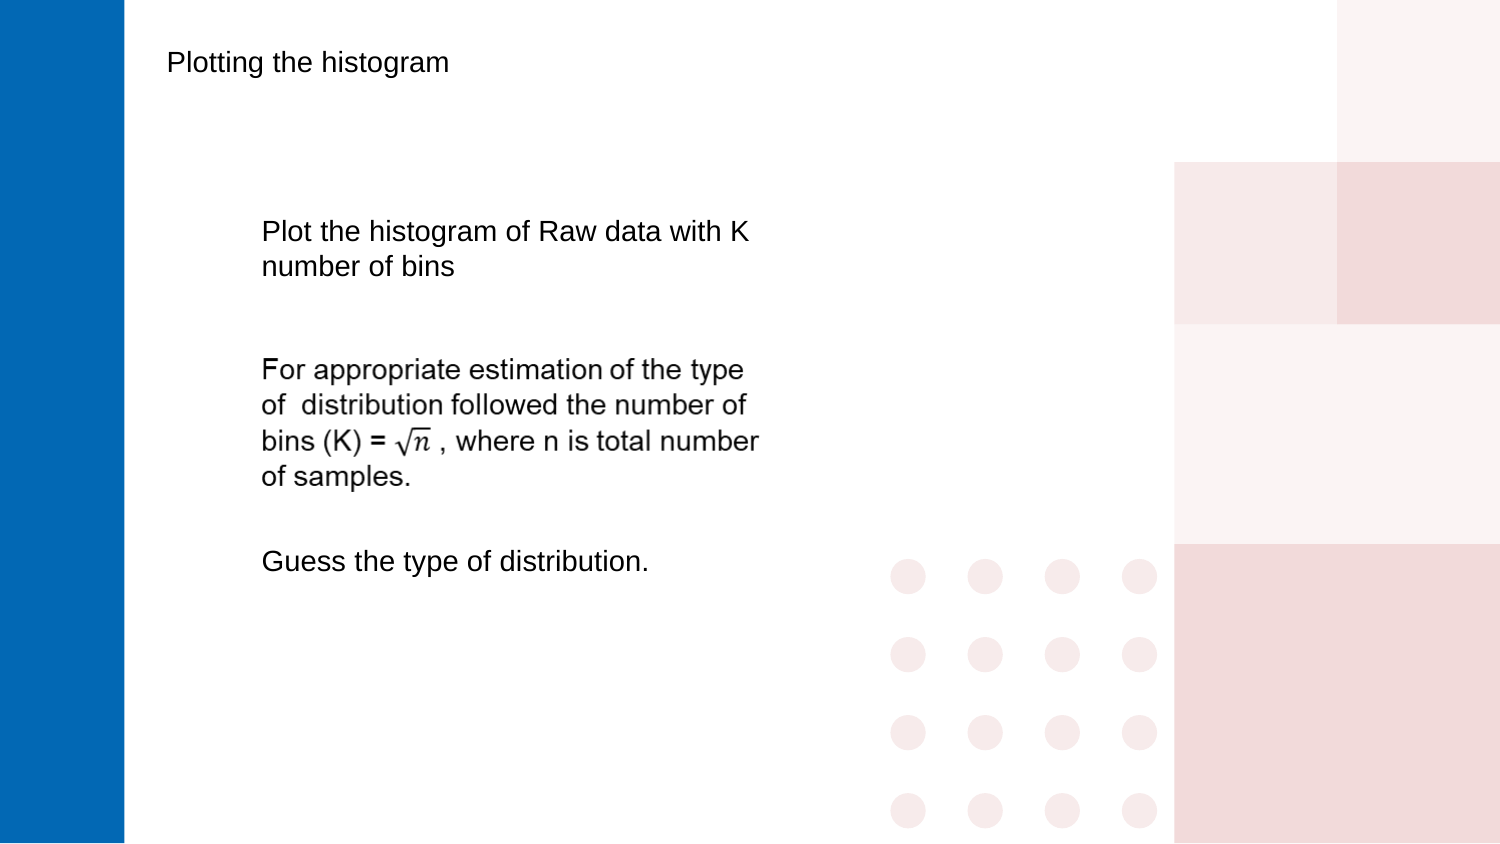

Plotting the histogram
Plot the histogram of Raw data with K number of bins

Guess the type of distribution.